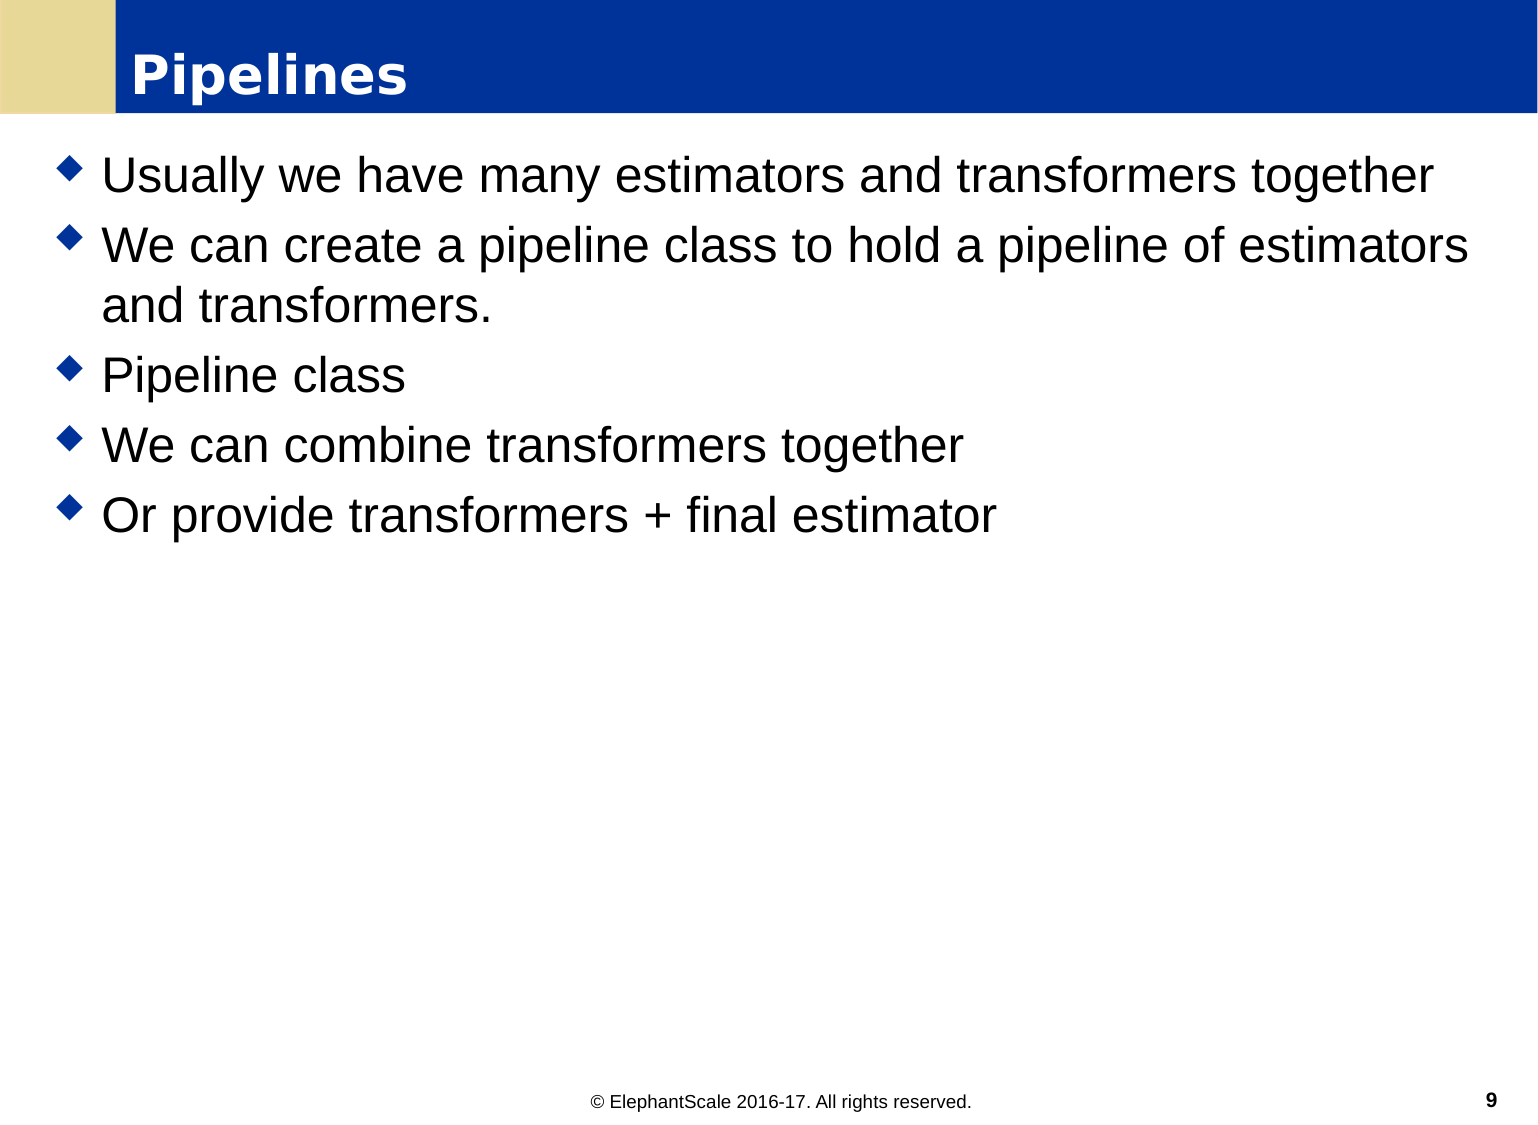

# Pipelines
Usually we have many estimators and transformers together
We can create a pipeline class to hold a pipeline of estimators and transformers.
Pipeline class
We can combine transformers together
Or provide transformers + final estimator
9
© ElephantScale 2016-17. All rights reserved.